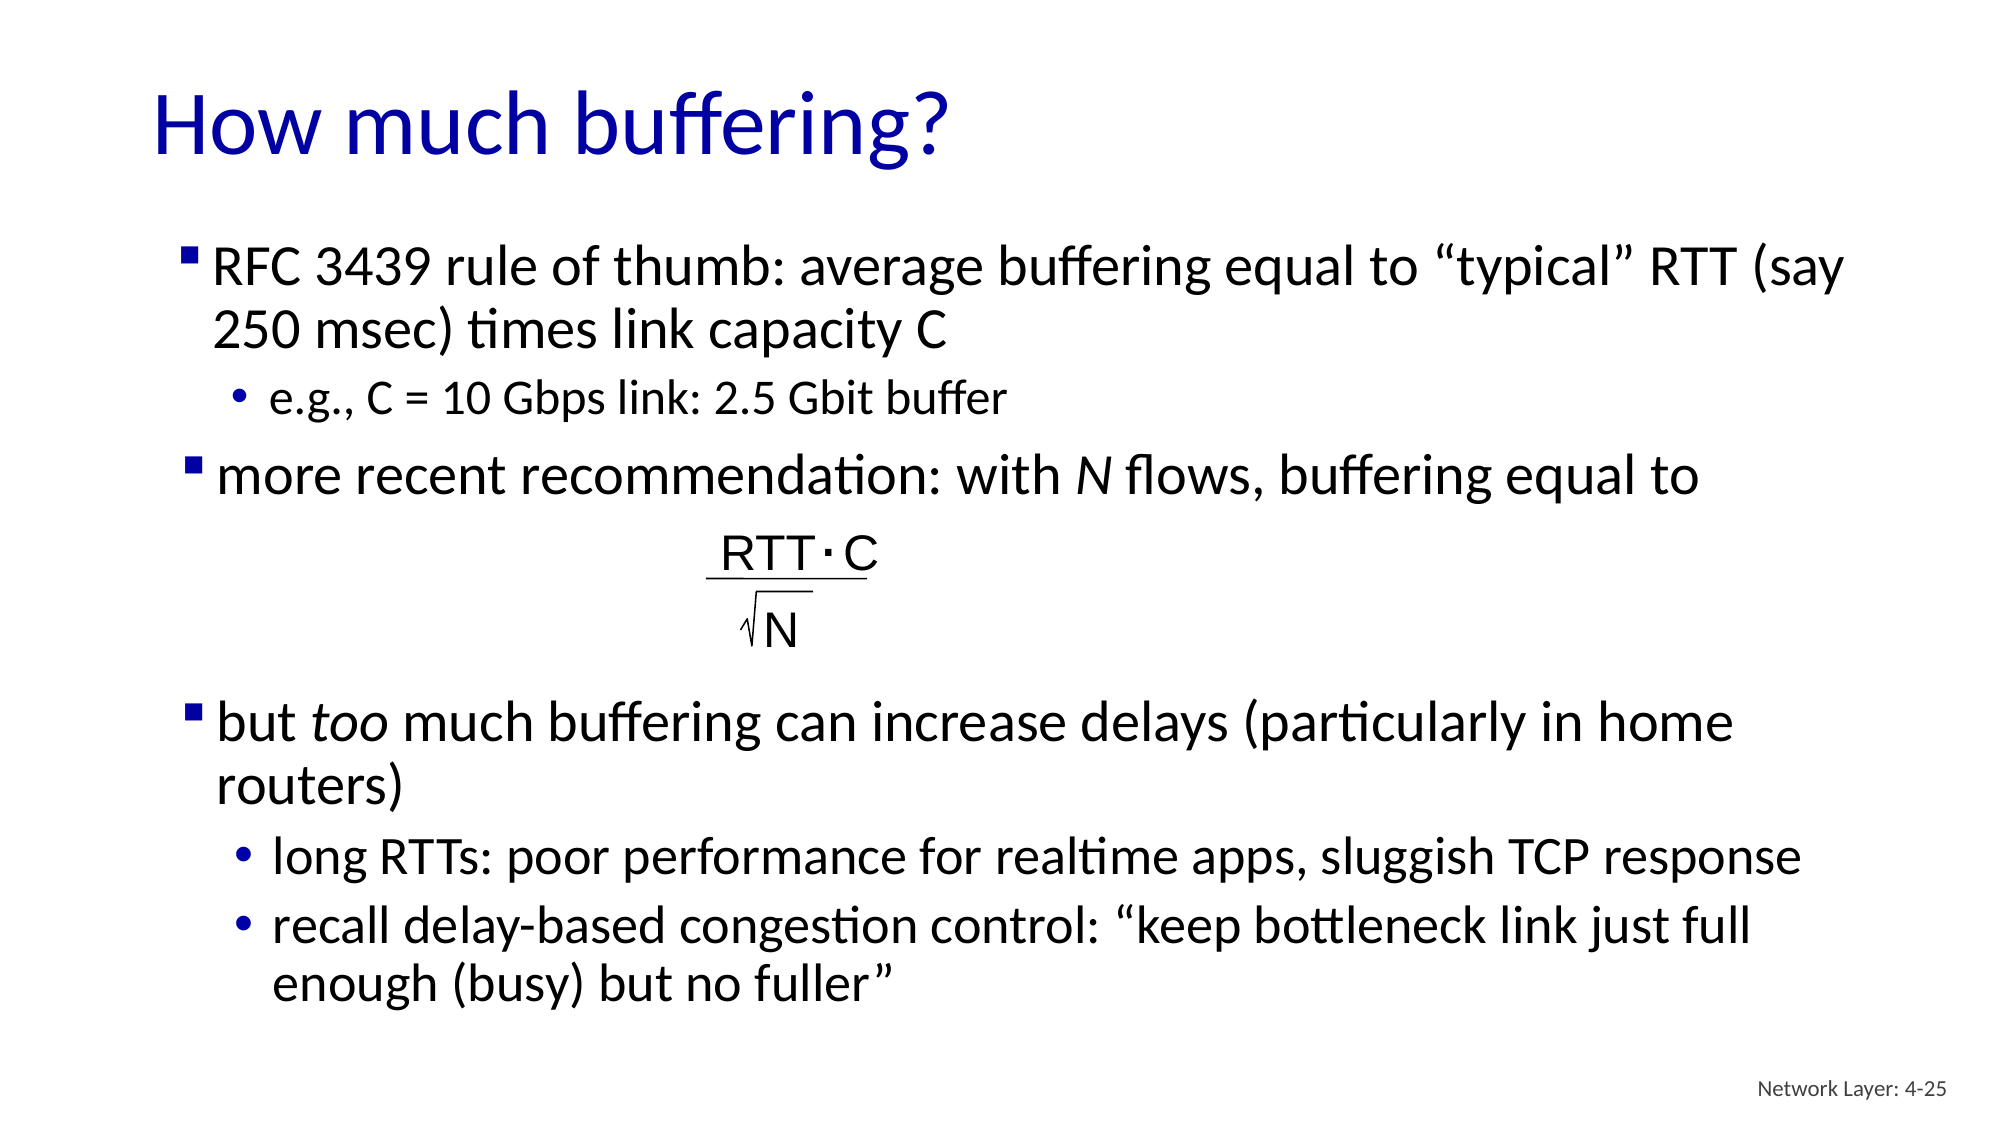

# How much buffering?
RFC 3439 rule of thumb: average buffering equal to “typical” RTT (say 250 msec) times link capacity C
e.g., C = 10 Gbps link: 2.5 Gbit buffer
more recent recommendation: with N flows, buffering equal to

.
RTT  C

N

but too much buffering can increase delays (particularly in home routers)
long RTTs: poor performance for realtime apps, sluggish TCP response
recall delay-based congestion control: “keep bottleneck link just full enough (busy) but no fuller”
Network Layer: 4-25